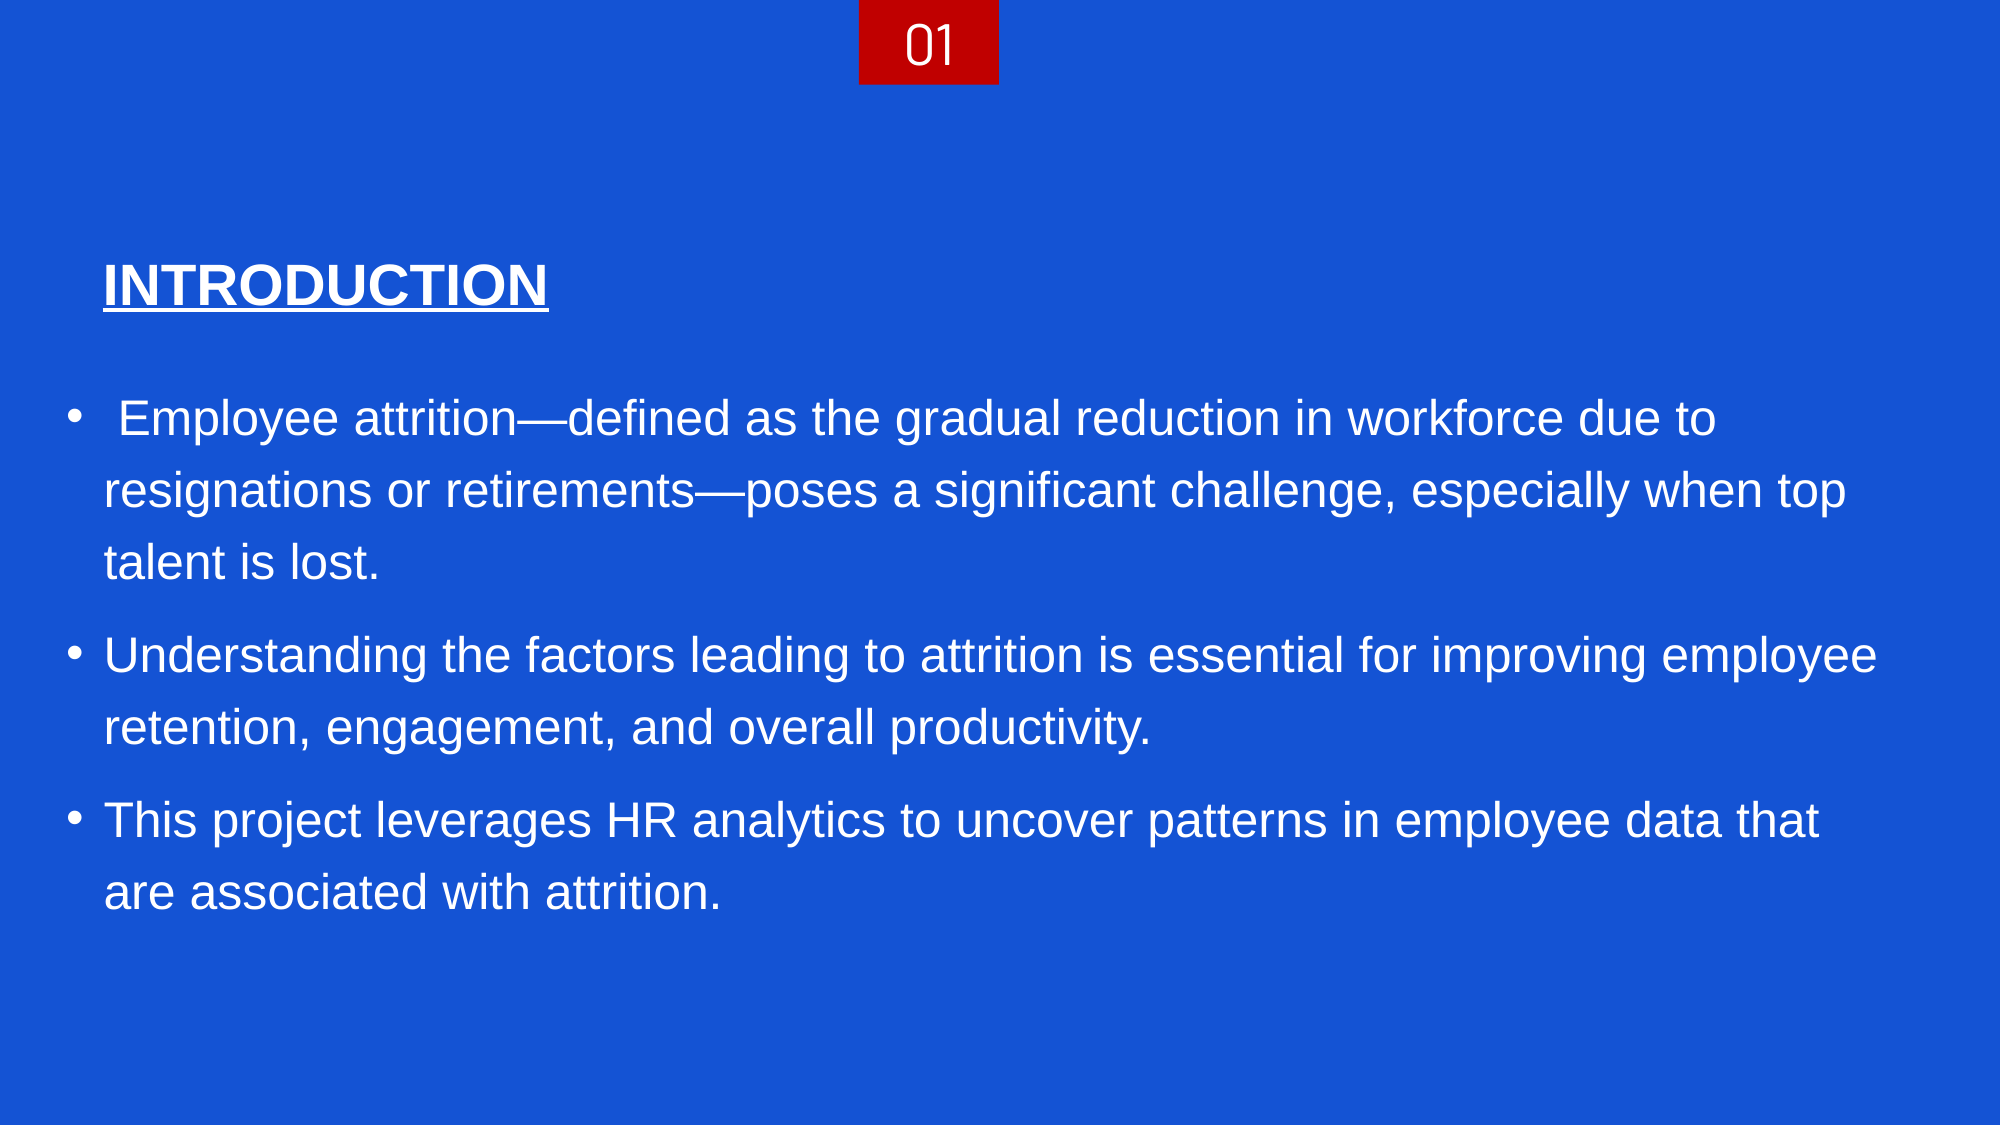

01
# INTRODUCTION
 Employee attrition—defined as the gradual reduction in workforce due to resignations or retirements—poses a significant challenge, especially when top talent is lost.
Understanding the factors leading to attrition is essential for improving employee retention, engagement, and overall productivity.
This project leverages HR analytics to uncover patterns in employee data that are associated with attrition.